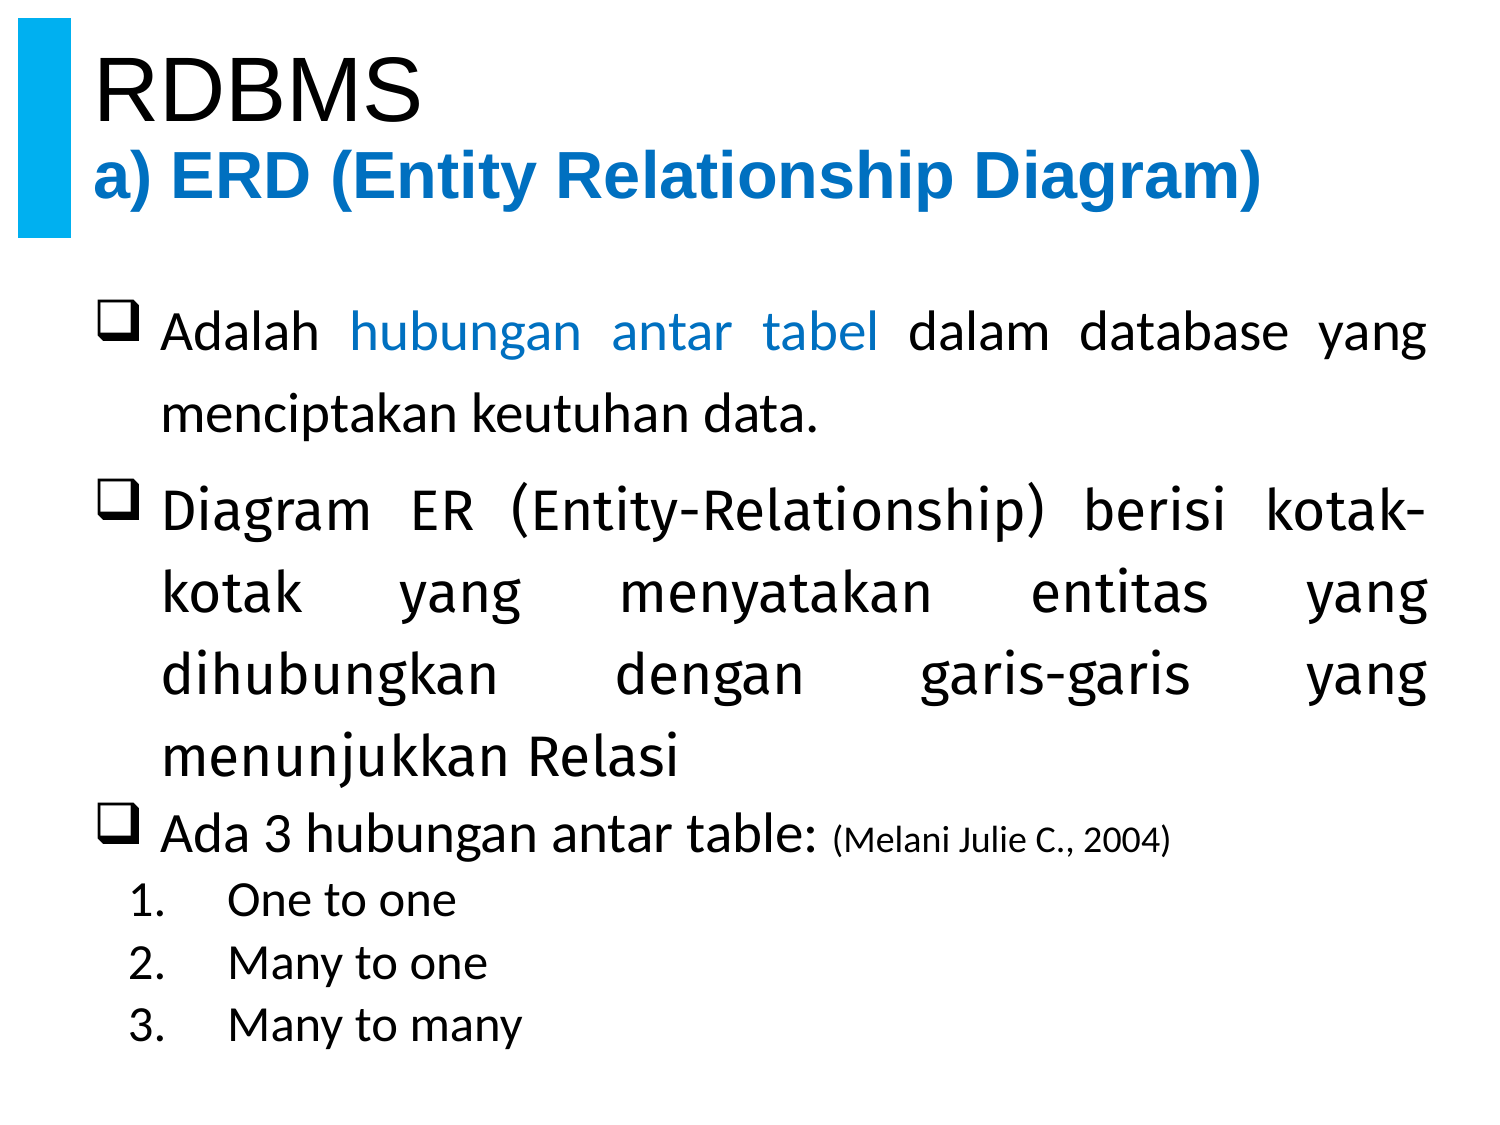

# RDBMS a) ERD (Entity Relationship Diagram)
Adalah hubungan antar tabel dalam database yang menciptakan keutuhan data.
Diagram ER (Entity-Relationship) berisi kotak-kotak yang menyatakan entitas yang dihubungkan dengan garis-garis yang menunjukkan Relasi
Ada 3 hubungan antar table: (Melani Julie C., 2004)
One to one
Many to one
Many to many